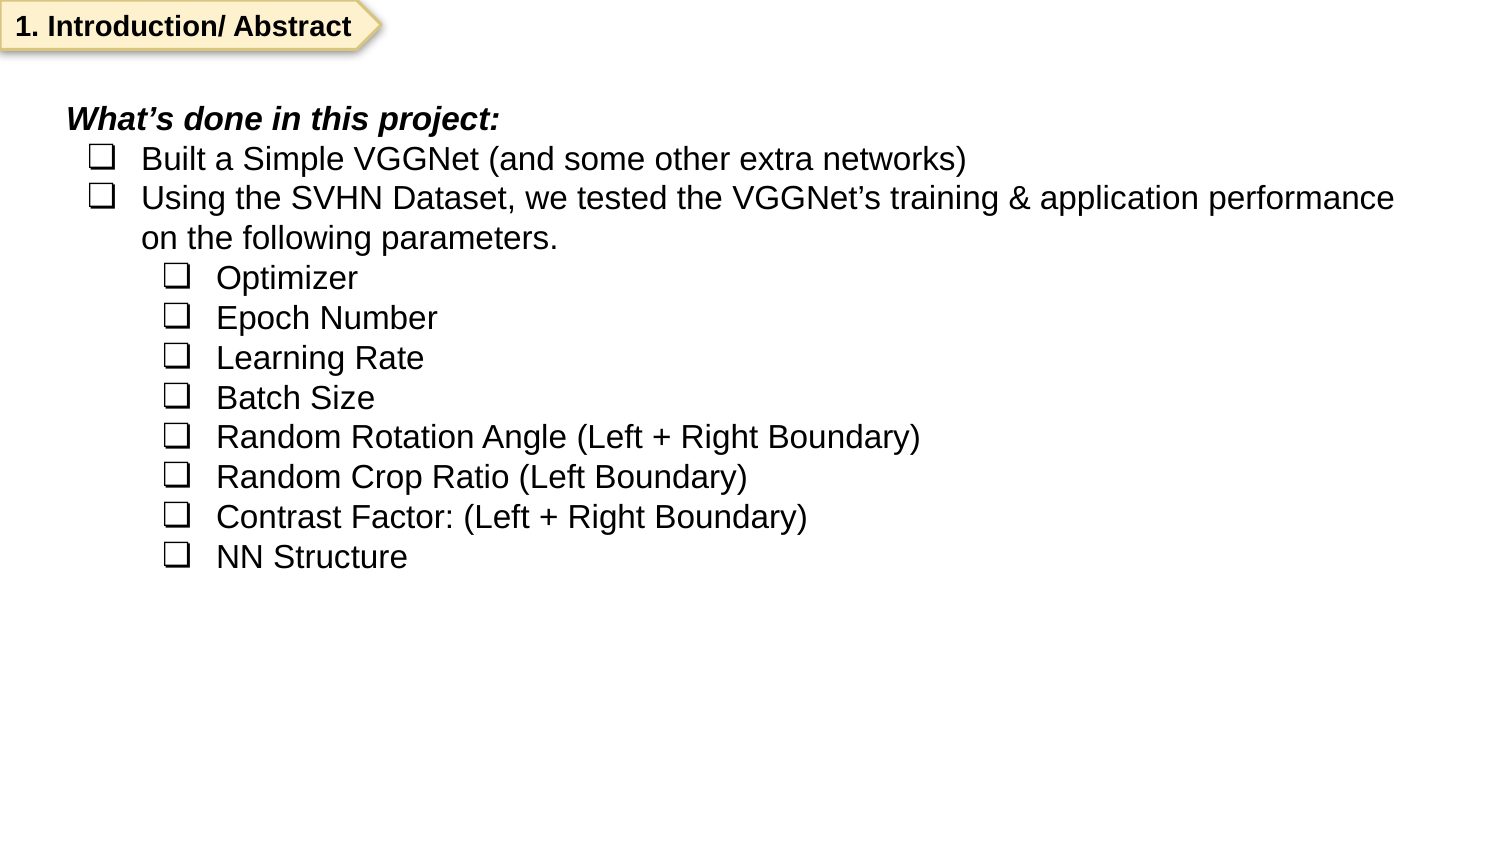

1. Introduction/ Abstract
What’s done in this project:
Built a Simple VGGNet (and some other extra networks)
Using the SVHN Dataset, we tested the VGGNet’s training & application performance on the following parameters.
Optimizer
Epoch Number
Learning Rate
Batch Size
Random Rotation Angle (Left + Right Boundary)
Random Crop Ratio (Left Boundary)
Contrast Factor: (Left + Right Boundary)
NN Structure